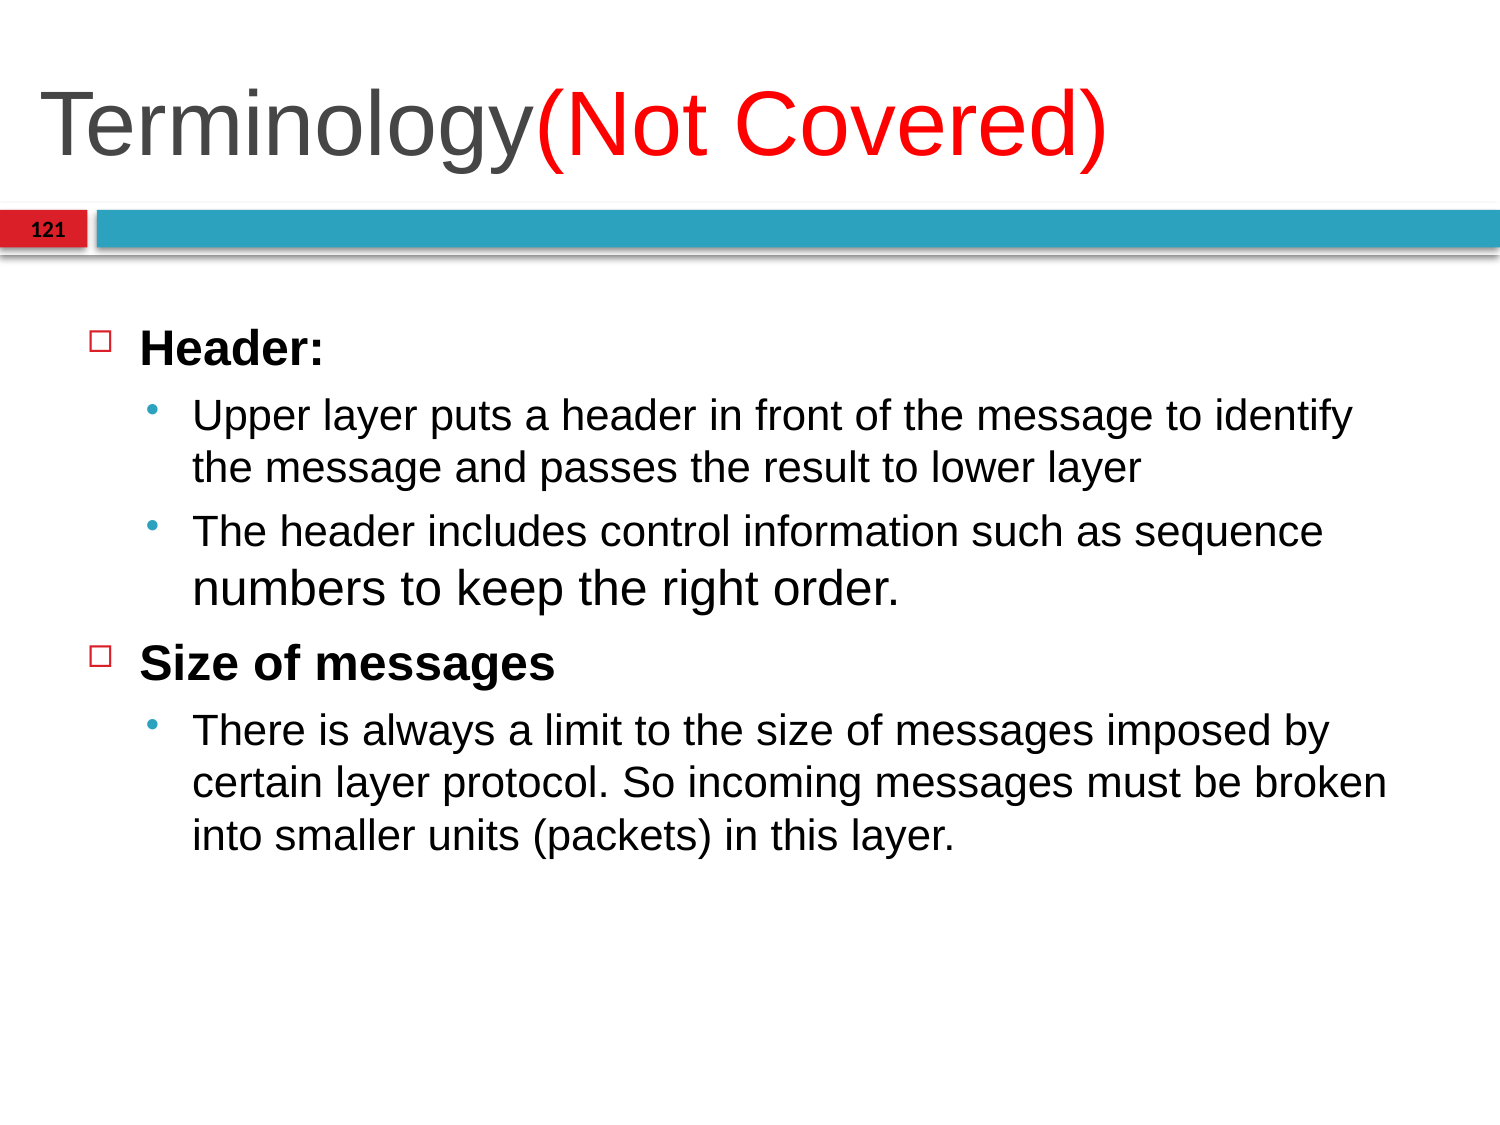

# Terminology(Not Covered)
121

Header:
Upper layer puts a header in front of the message to identify the message and passes the result to lower layer
The header includes control information such as sequence numbers to keep the right order.
Size of messages
There is always a limit to the size of messages imposed by  certain layer protocol. So incoming messages must be broken into smaller units (packets) in this layer.